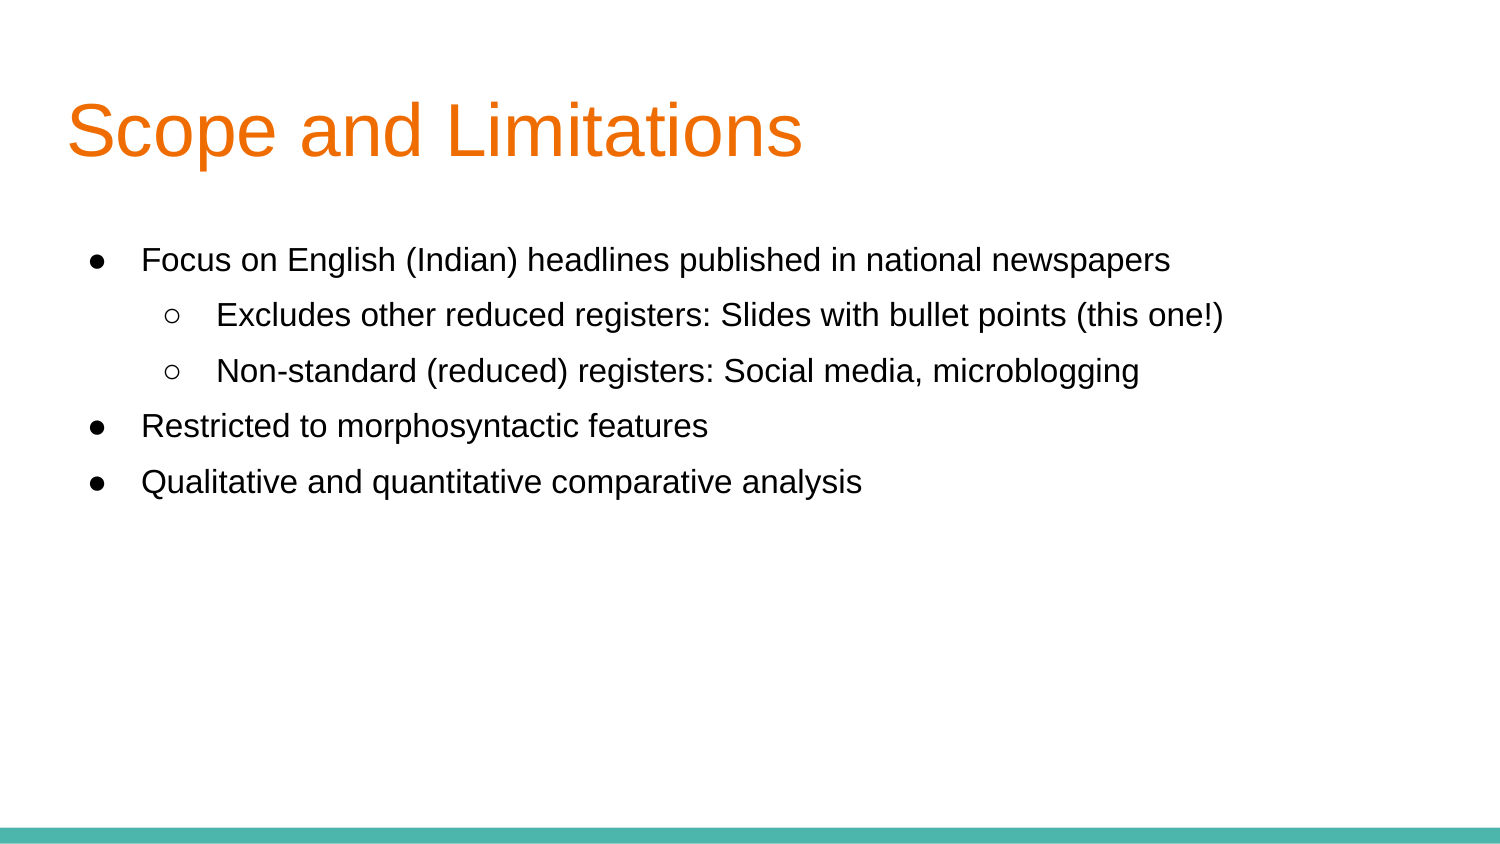

# Scope and Limitations
Focus on English (Indian) headlines published in national newspapers
Excludes other reduced registers: Slides with bullet points (this one!)
Non-standard (reduced) registers: Social media, microblogging
Restricted to morphosyntactic features
Qualitative and quantitative comparative analysis